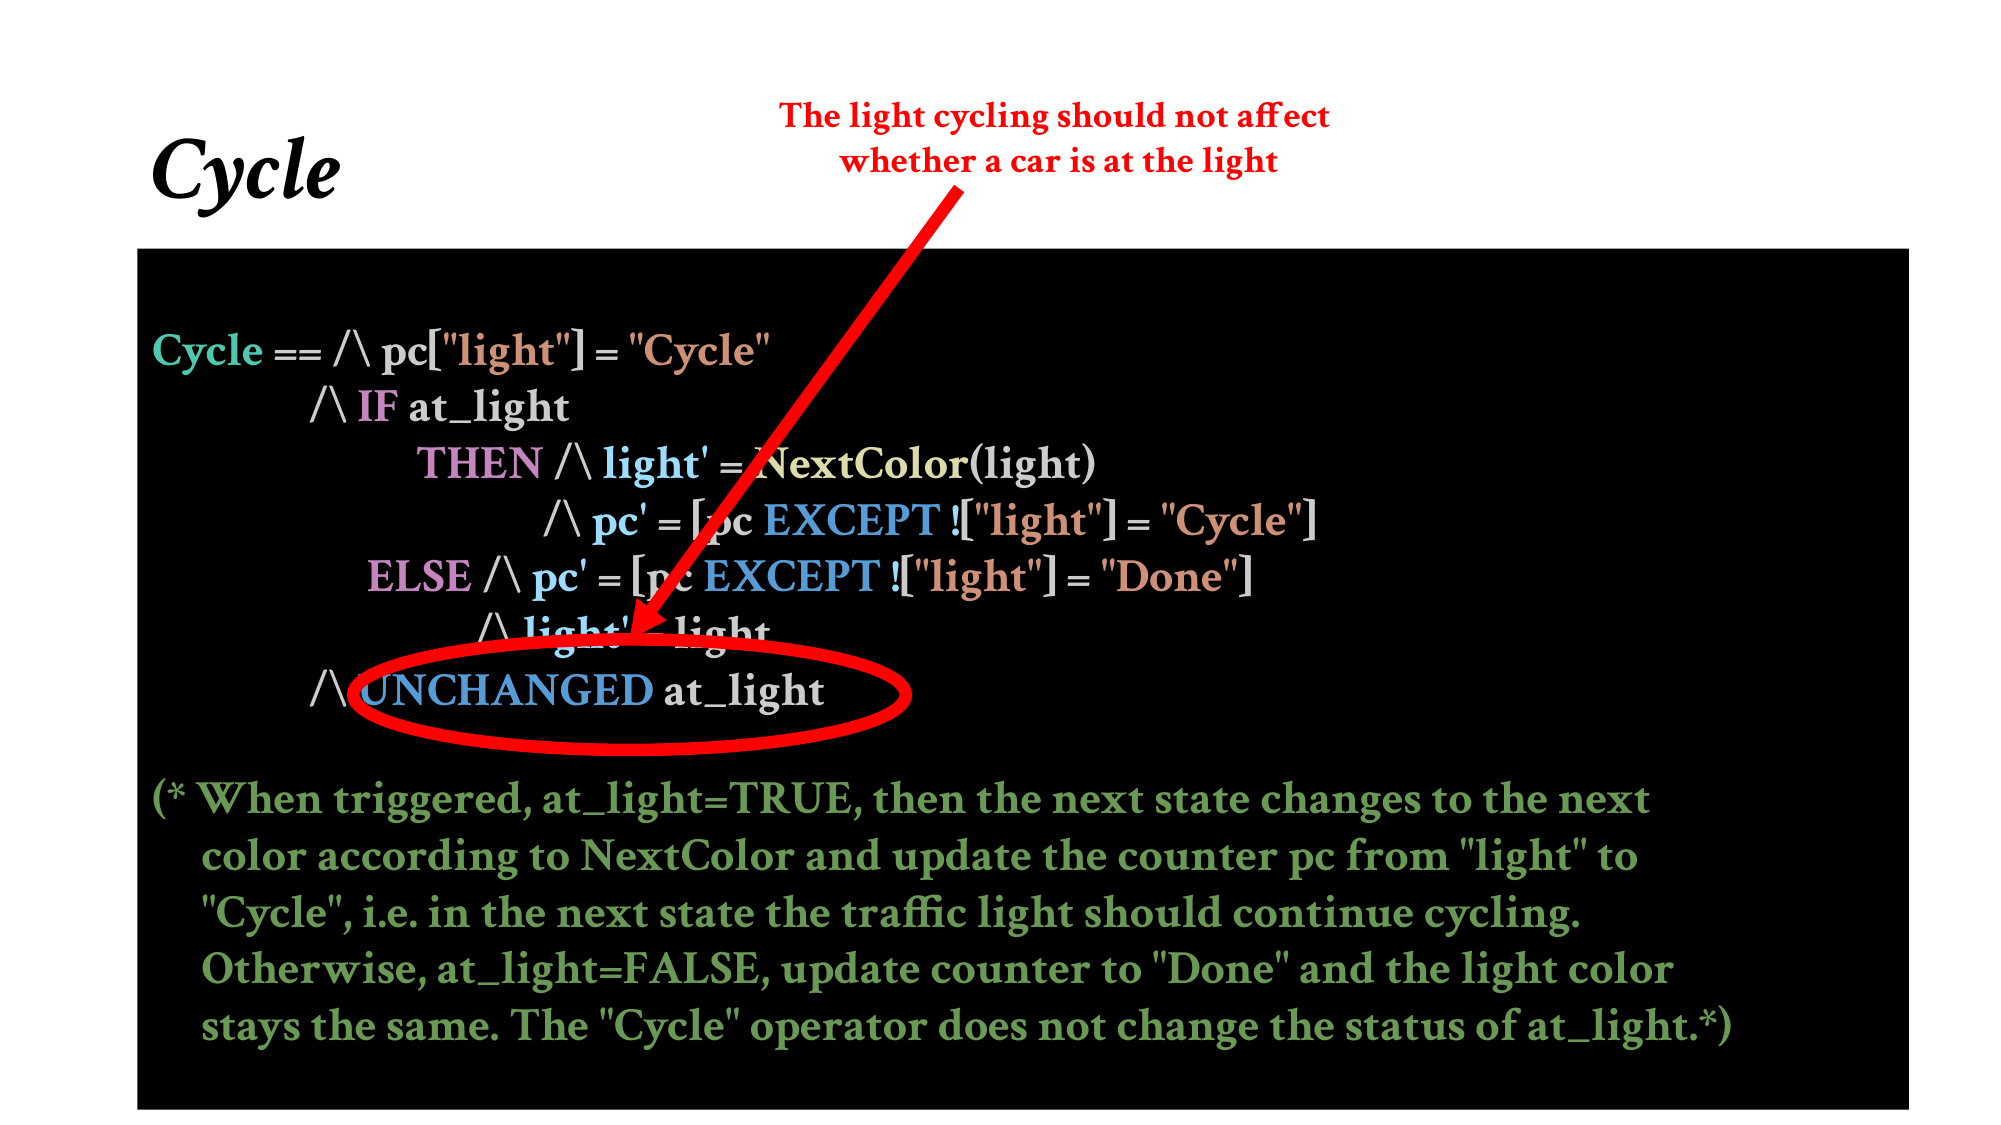

# Cycle
The light cycling should not affect
whether a car is at the light

Cycle == /\ pc["light"] = "Cycle"
                /\ IF at_light
                           THEN /\ light' = NextColor(light)
                                        /\ pc' = [pc EXCEPT !["light"] = "Cycle"]
                      ELSE /\ pc' = [pc EXCEPT !["light"] = "Done"]
                                 /\ light' = light
                /\ UNCHANGED at_light
(* When triggered, at_light=TRUE, then the next state changes to the next
     color according to NextColor and update the counter pc from "light" to
     "Cycle", i.e. in the next state the traffic light should continue cycling.
     Otherwise, at_light=FALSE, update counter to "Done" and the light color
     stays the same. The "Cycle" operator does not change the status of at_light.*)